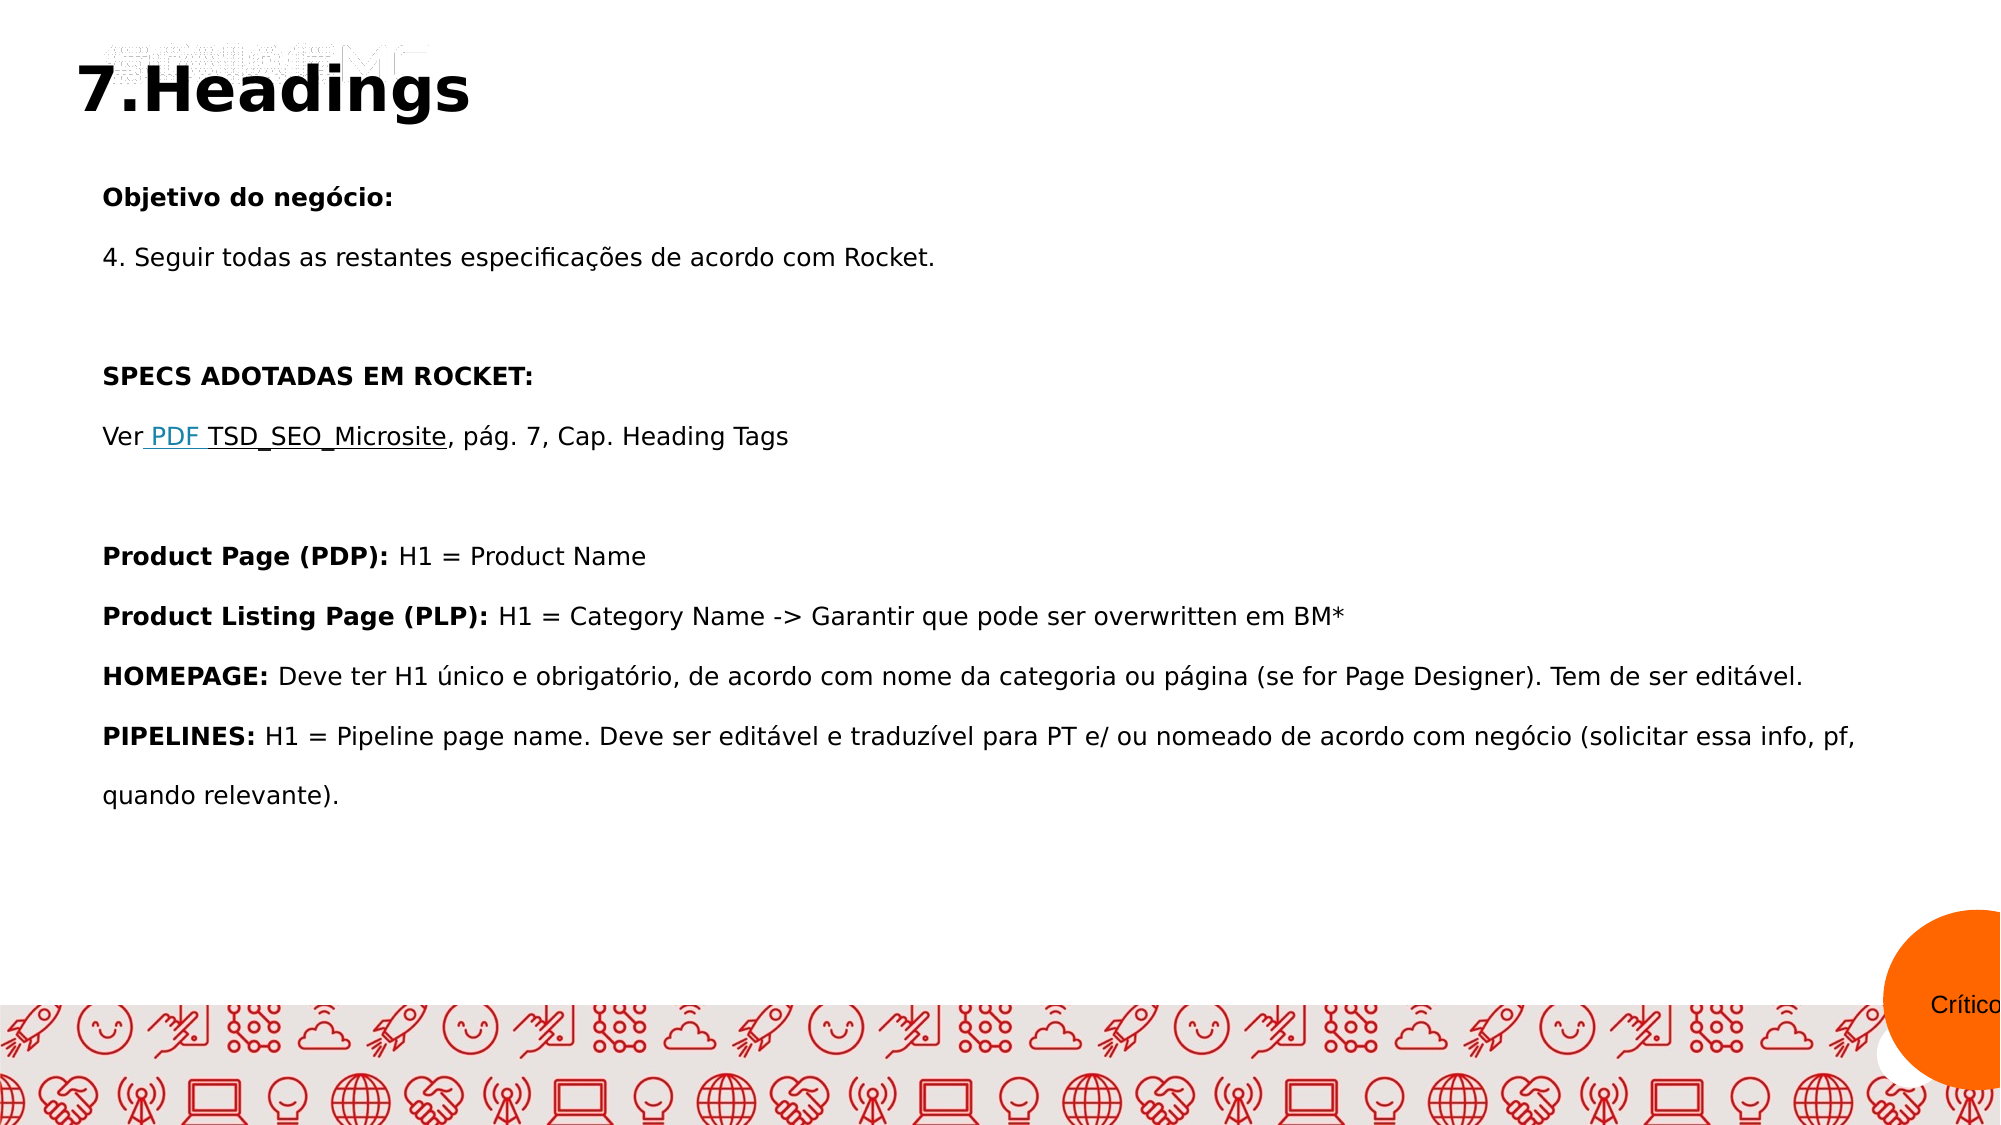

7.Headings
Objetivo do negócio:
4. Seguir todas as restantes especificações de acordo com Rocket.

SPECS ADOTADAS EM ROCKET:
Ver PDF TSD_SEO_Microsite, pág. 7, Cap. Heading Tags

Product Page (PDP): H1 = Product Name
Product Listing Page (PLP): H1 = Category Name -> Garantir que pode ser overwritten em BM*
HOMEPAGE: Deve ter H1 único e obrigatório, de acordo com nome da categoria ou página (se for Page Designer). Tem de ser editável.
PIPELINES: H1 = Pipeline page name. Deve ser editável e traduzível para PT e/ ou nomeado de acordo com negócio (solicitar essa info, pf, quando relevante).

C

Crítico